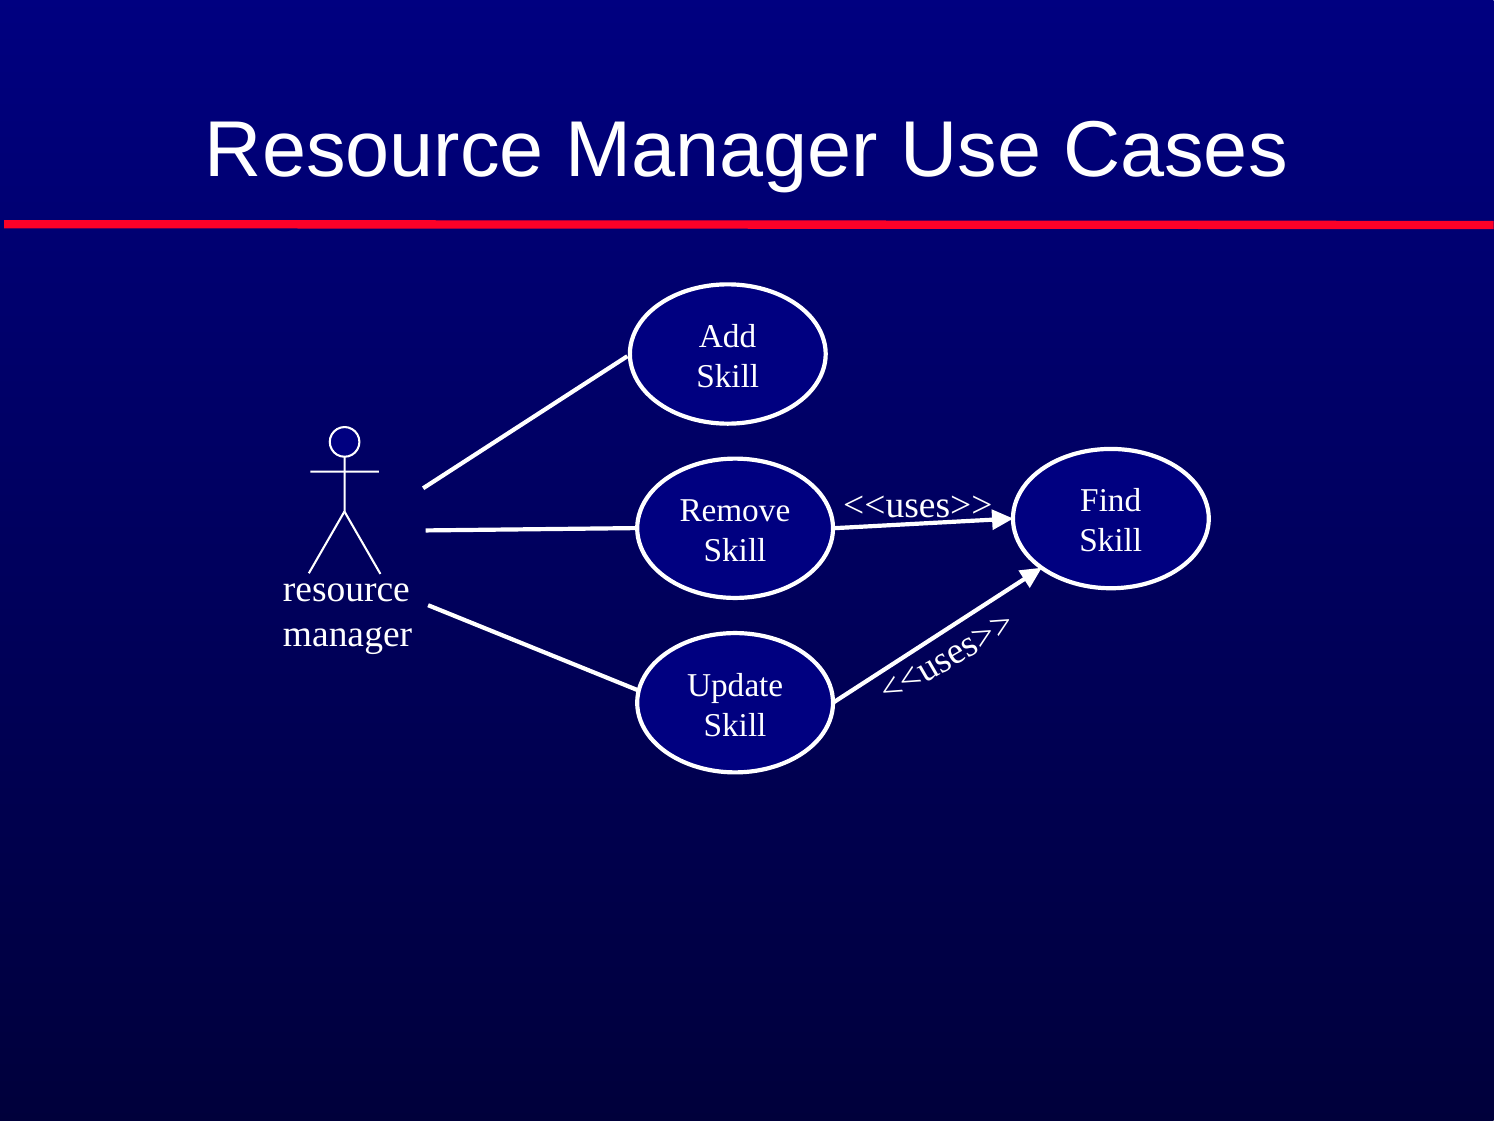

# Resource Manager Use Cases
Add
Skill

resource
manager
Find
Skill
Remove
Skill
<<uses>>

<<uses>>
Update
Skill